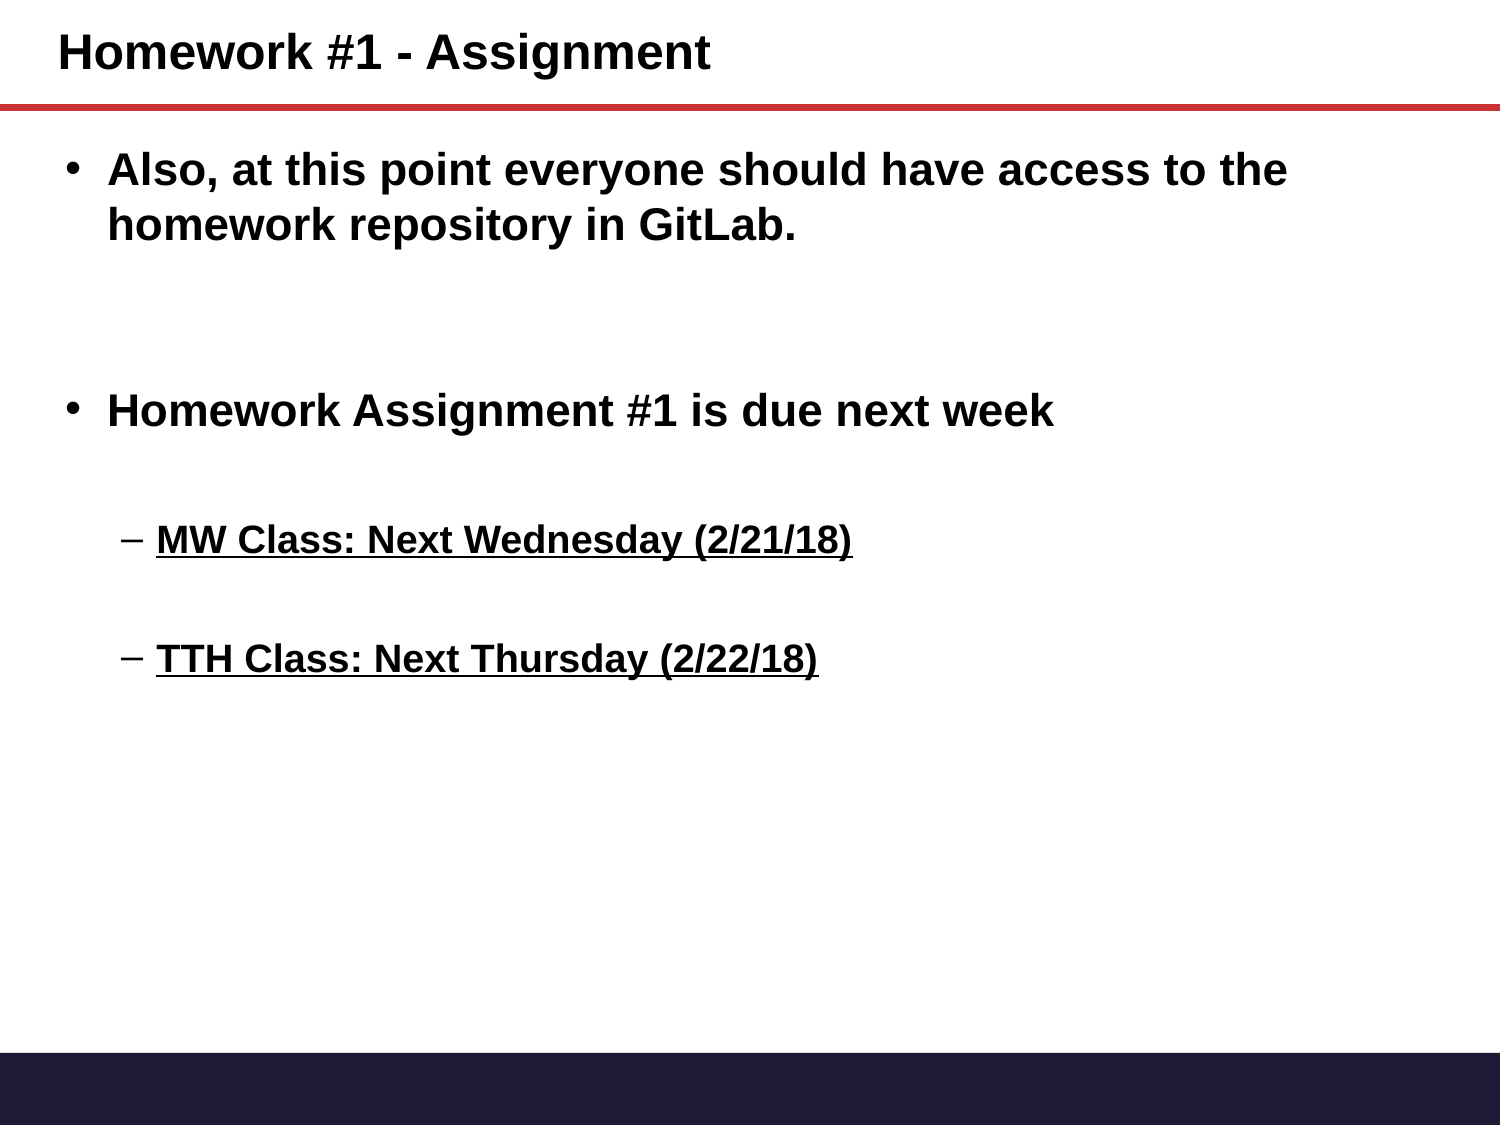

# Homework #1 - Assignment
Also, at this point everyone should have access to the homework repository in GitLab.
Homework Assignment #1 is due next week

MW Class: Next Wednesday (2/21/18)

TTH Class: Next Thursday (2/22/18)